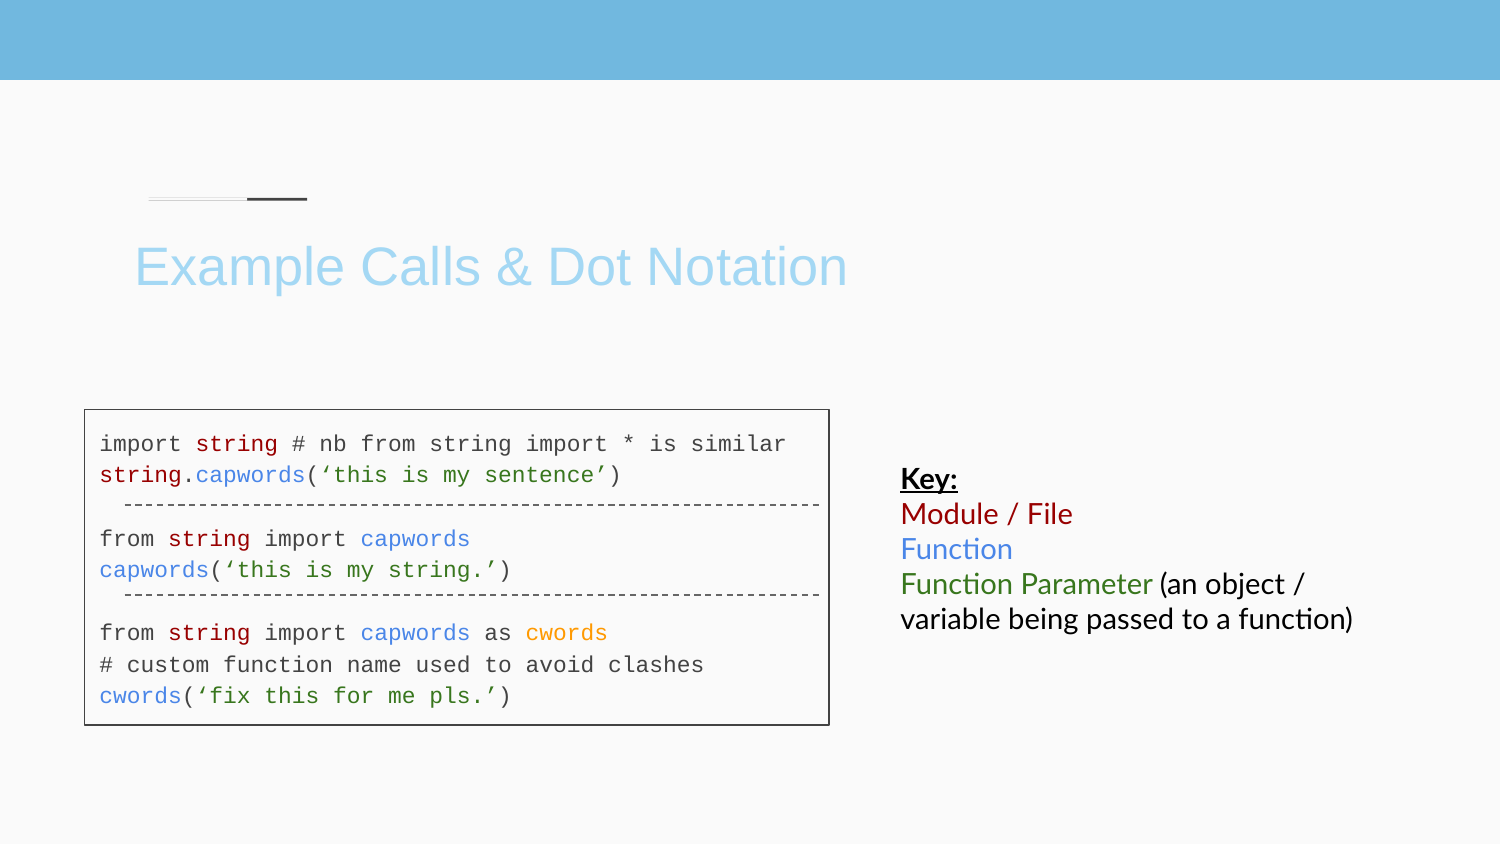

# Example Calls & Dot Notation
import string # nb from string import * is similar
string.capwords(‘this is my sentence’)

from string import capwords
capwords(‘this is my string.’)

from string import capwords as cwords
# custom function name used to avoid clashes
cwords(‘fix this for me pls.’)

Key:
Module / File
Function
Function Parameter (an object / variable being passed to a function)